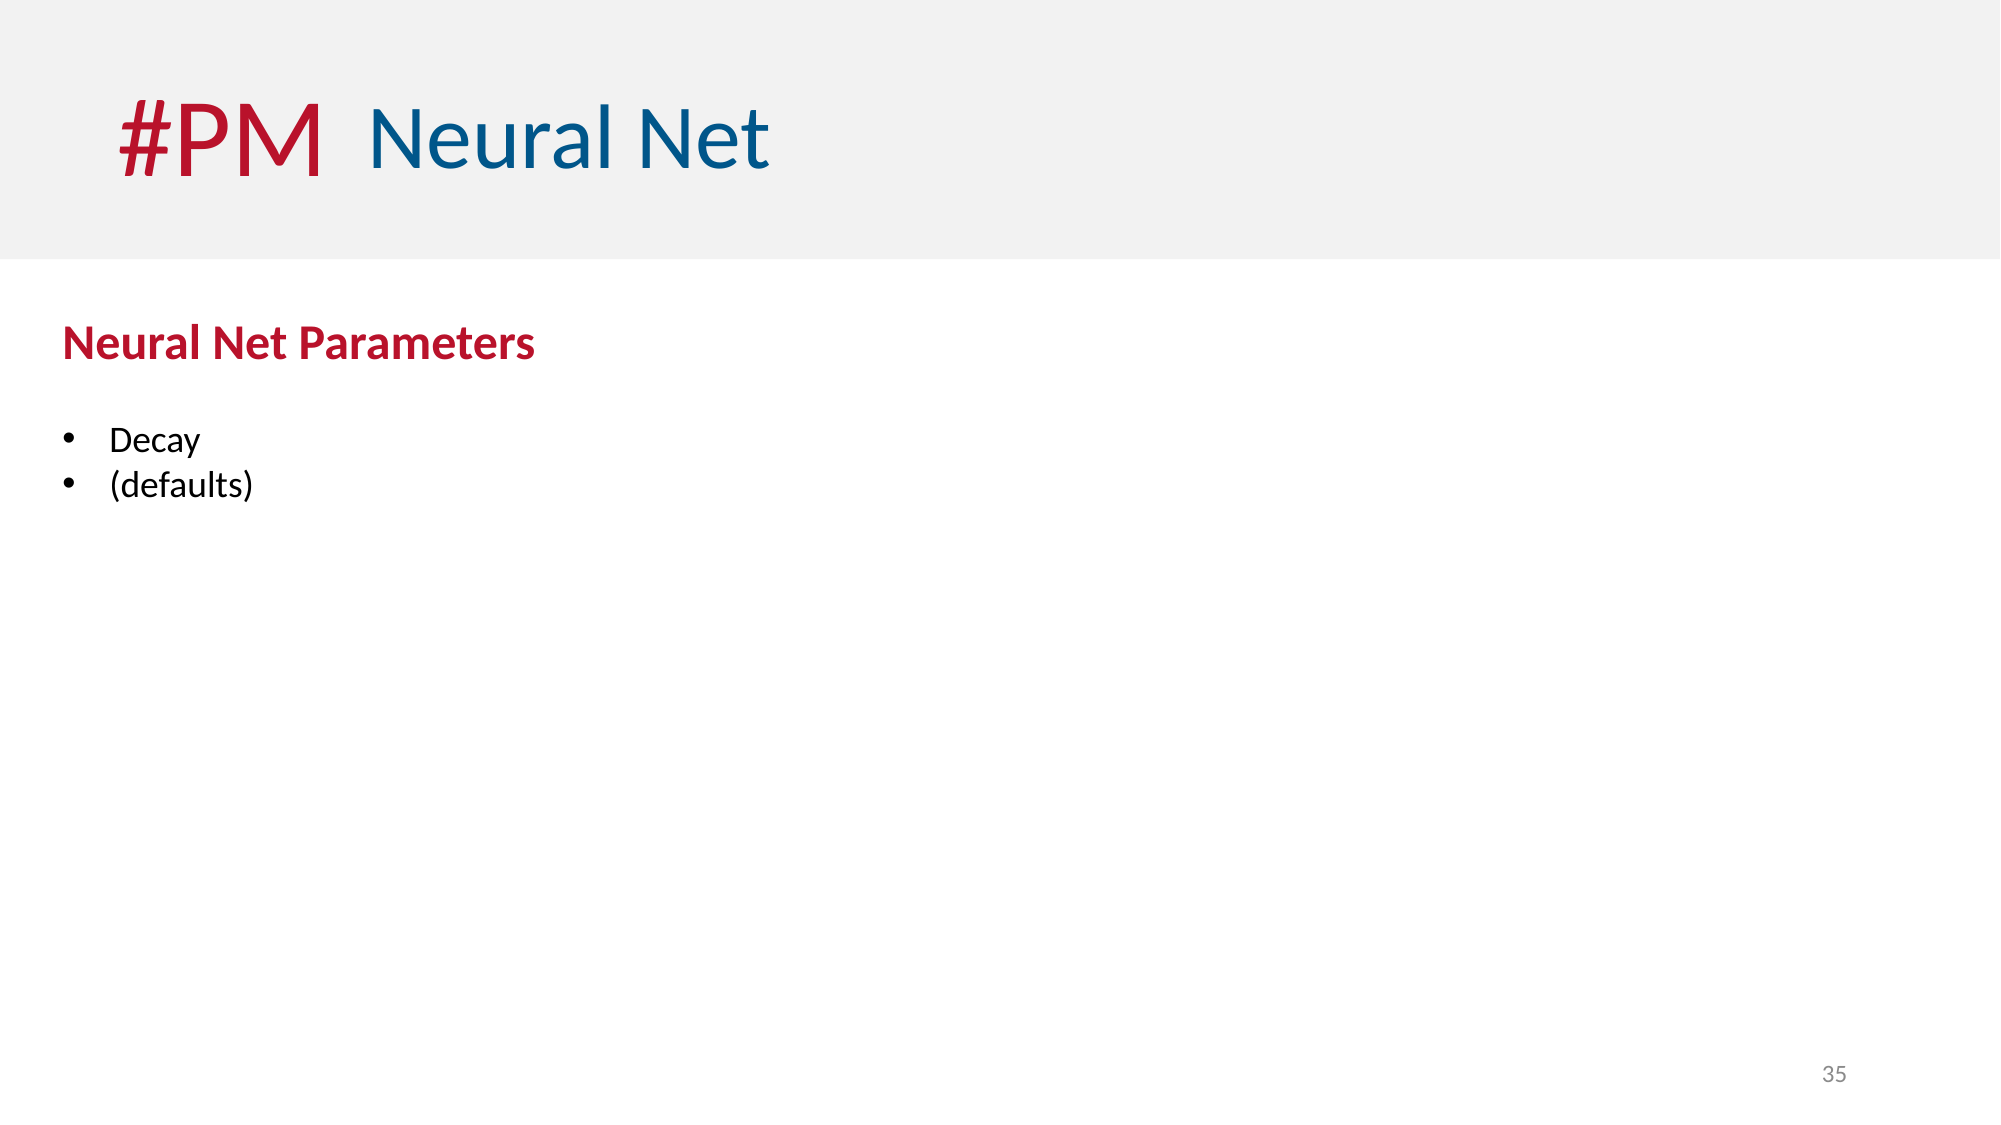

#PM
Neural Net
Neural Net Parameters

Decay
(defaults)

35